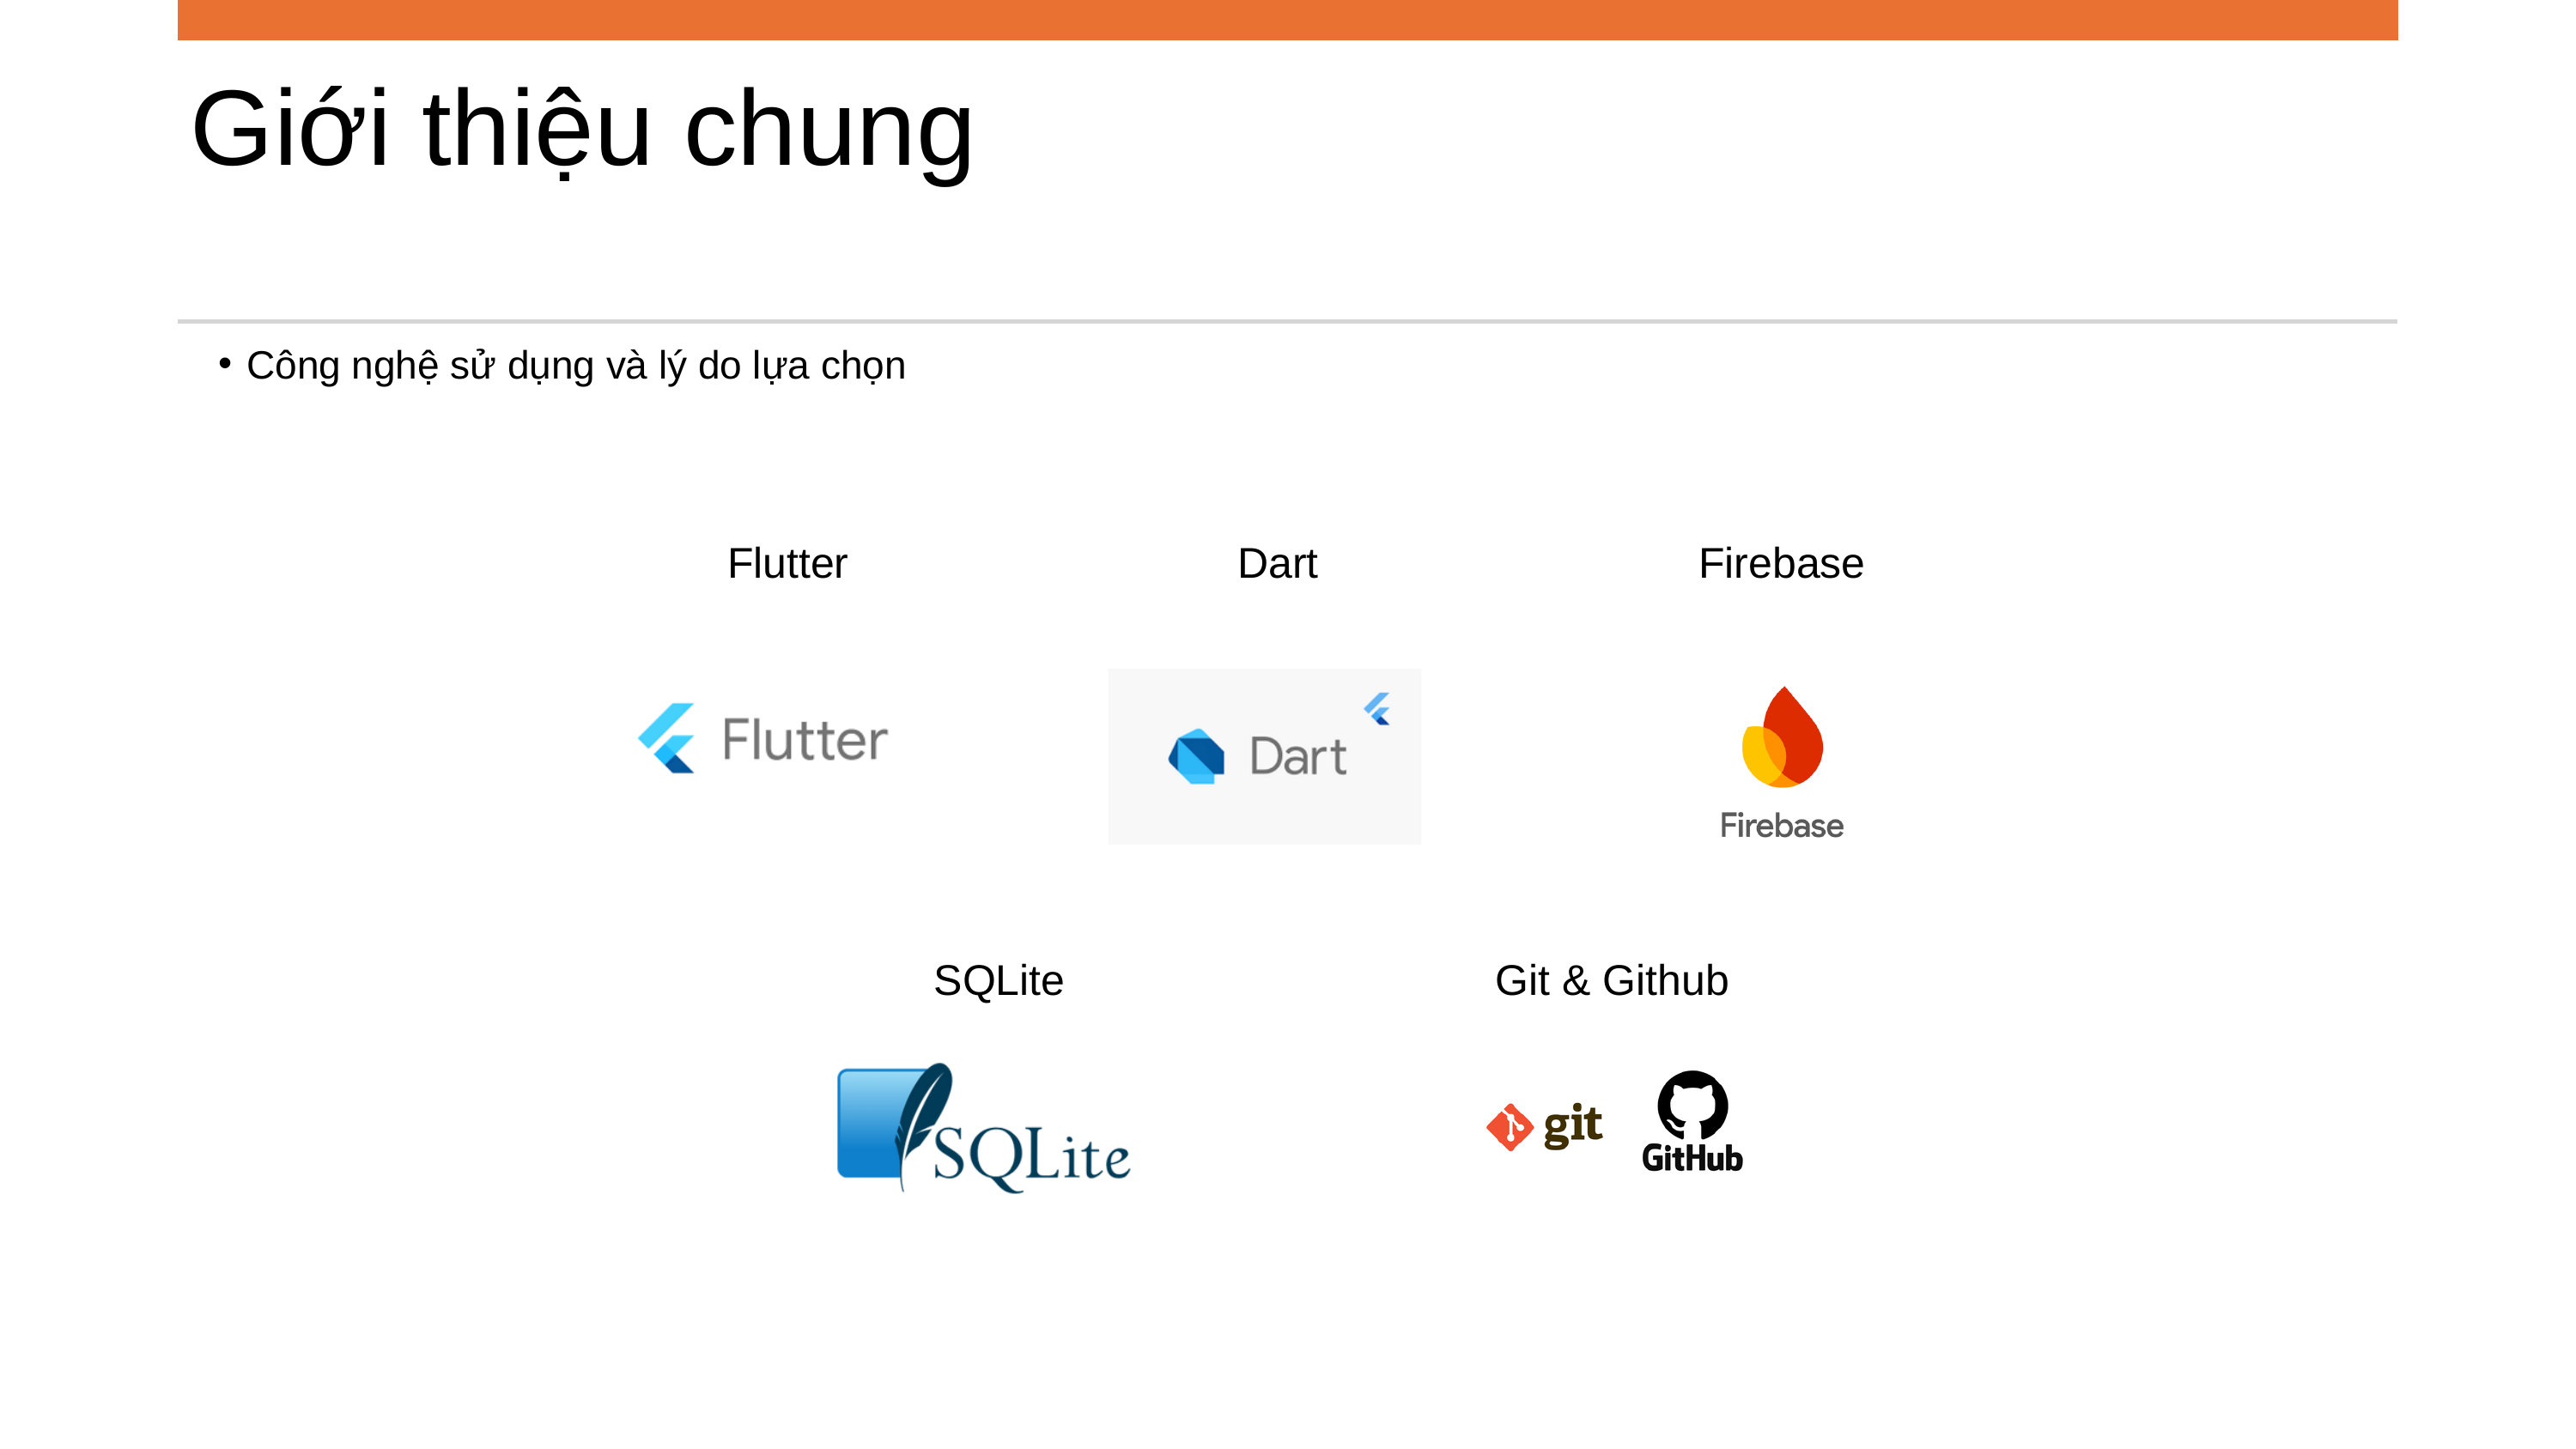

Giới thiệu chung

Công nghệ sử dụng và lý do lựa chọn
Flutter
Dart
Firebase

SQLite
Git & Github